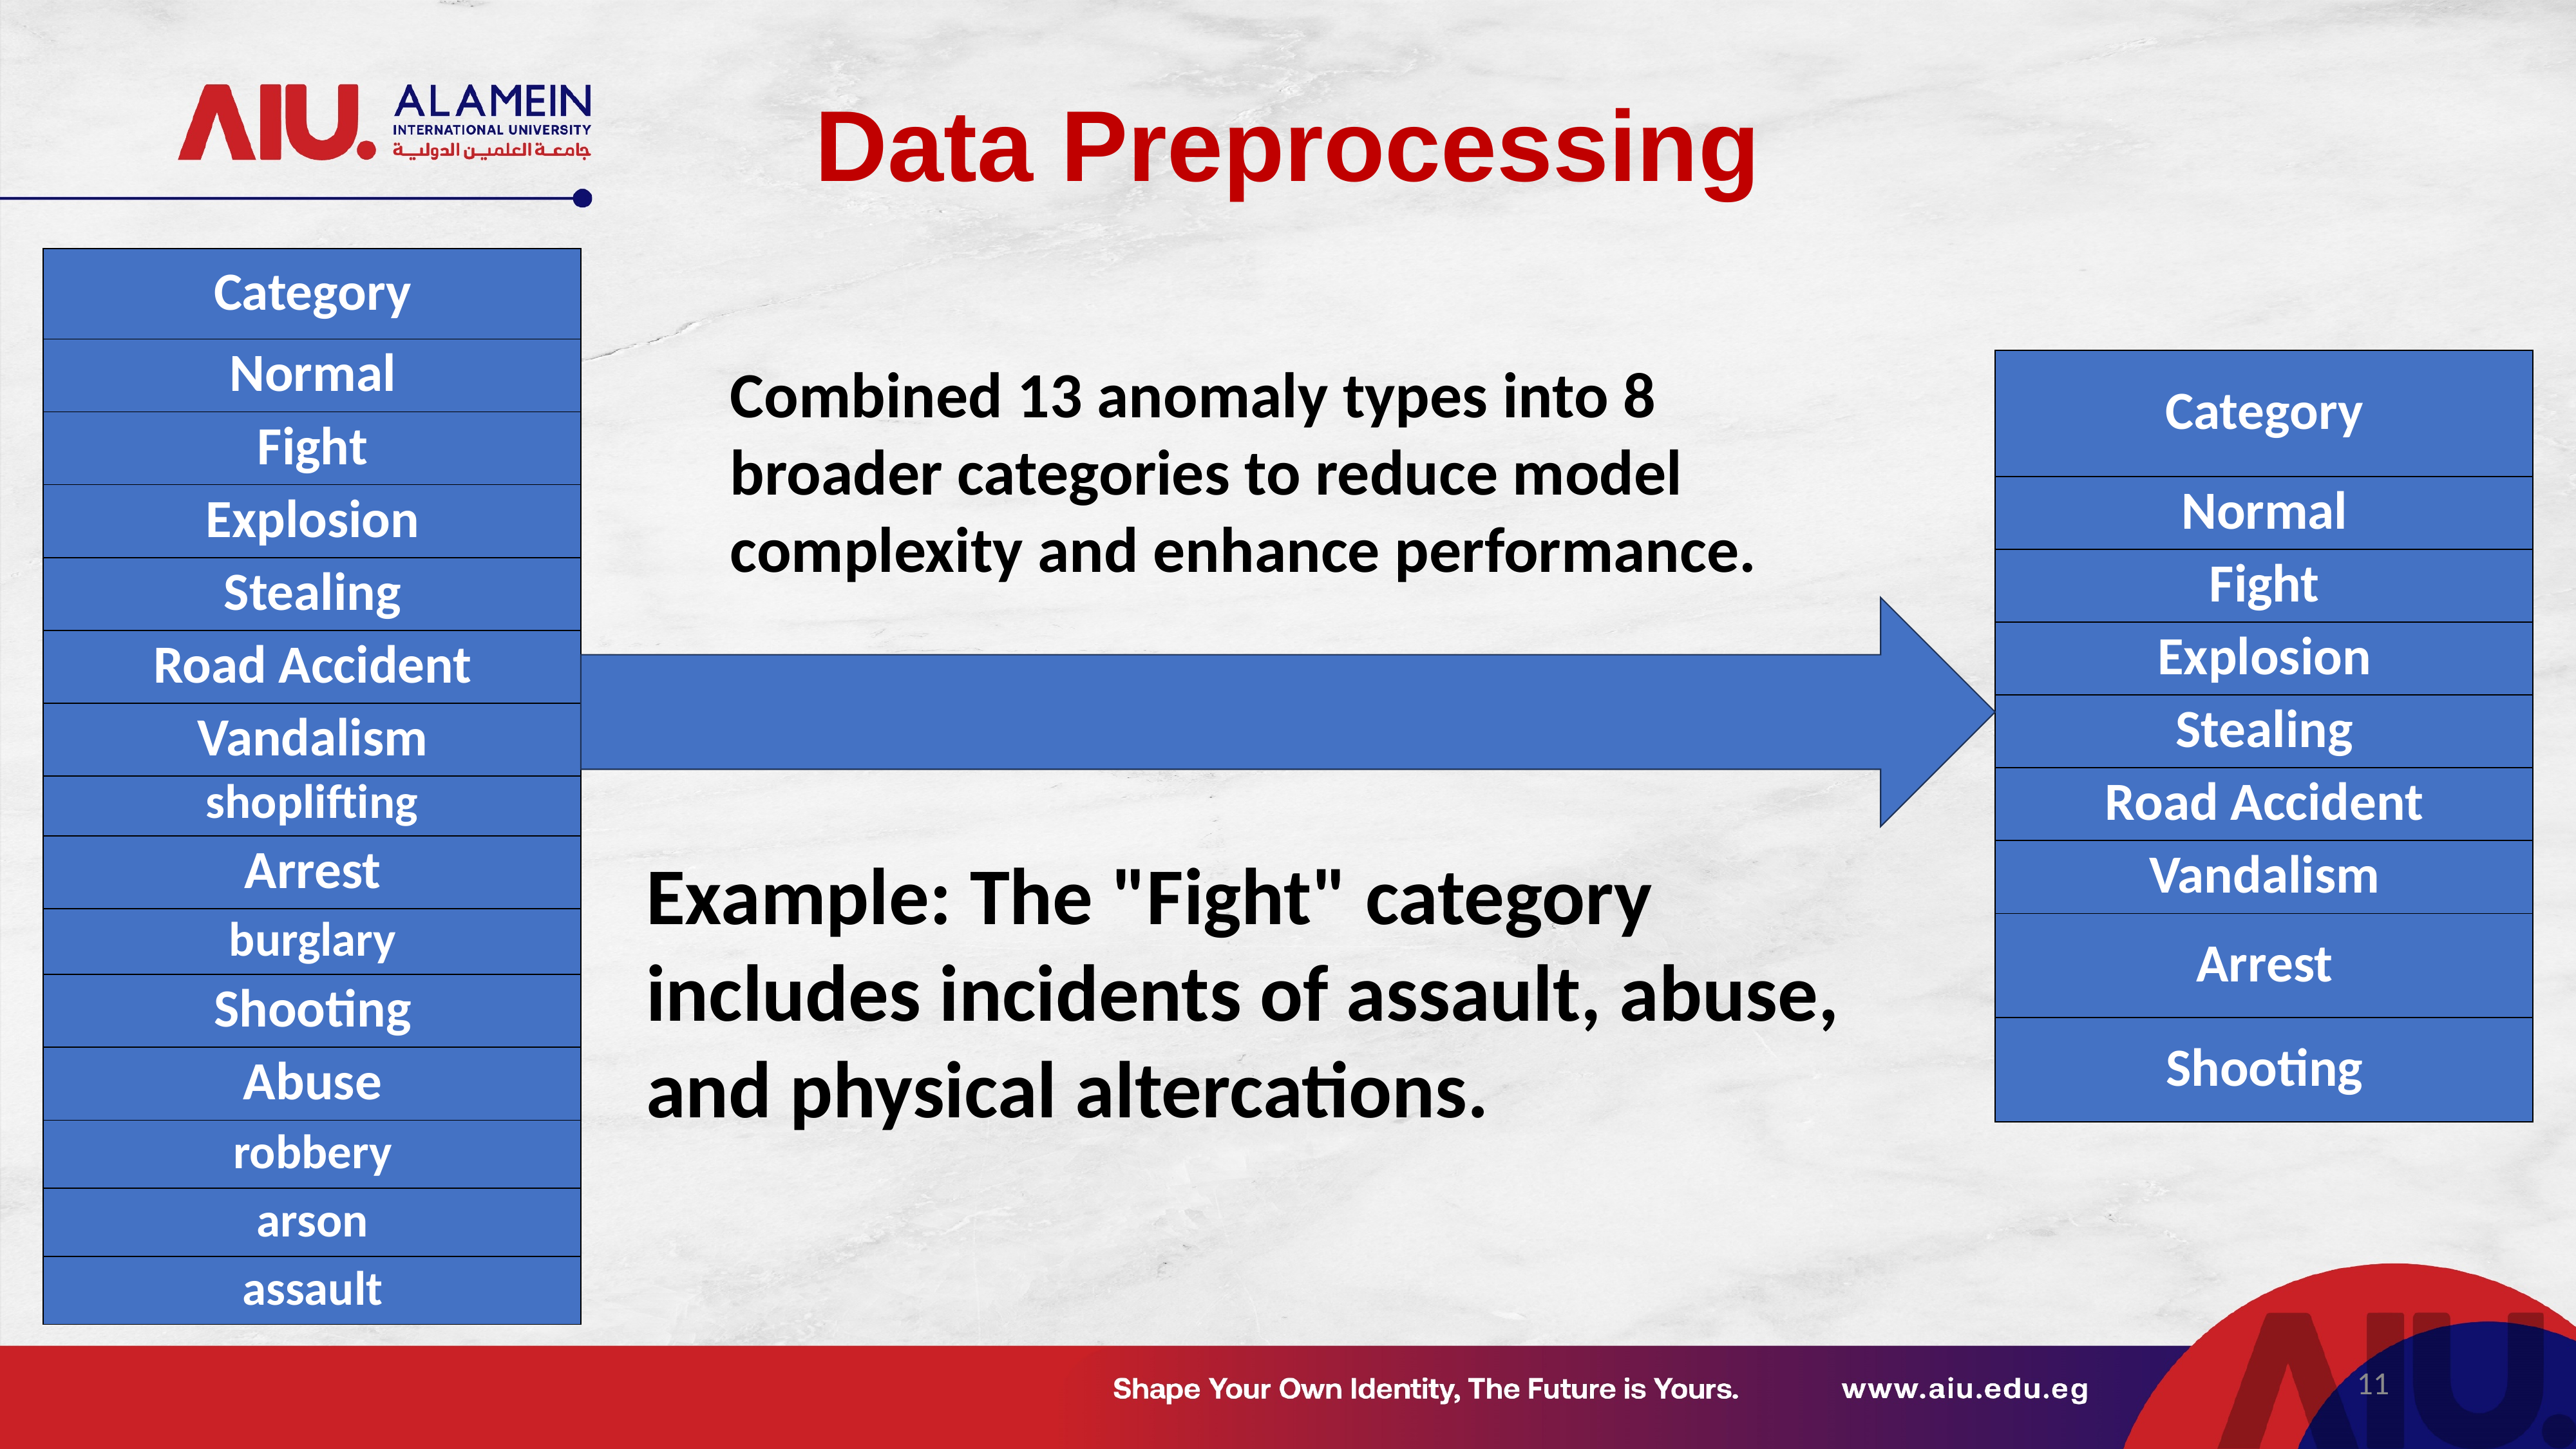

Data Preprocessing
| Category |
| --- |
| Normal |
| Fight |
| Explosion |
| Stealing |
| Road Accident |
| Vandalism |
| shoplifting |
| Arrest |
| burglary |
| Shooting |
| Abuse |
| robbery |
| arson |
| assault |
Combined 13 anomaly types into 8 broader categories to reduce model complexity and enhance performance.
| Category |
| --- |
| Normal |
| Fight |
| Explosion |
| Stealing |
| Road Accident |
| Vandalism |
| Arrest |
| Shooting |

Example: The "Fight" category includes incidents of assault, abuse, and physical altercations.
11